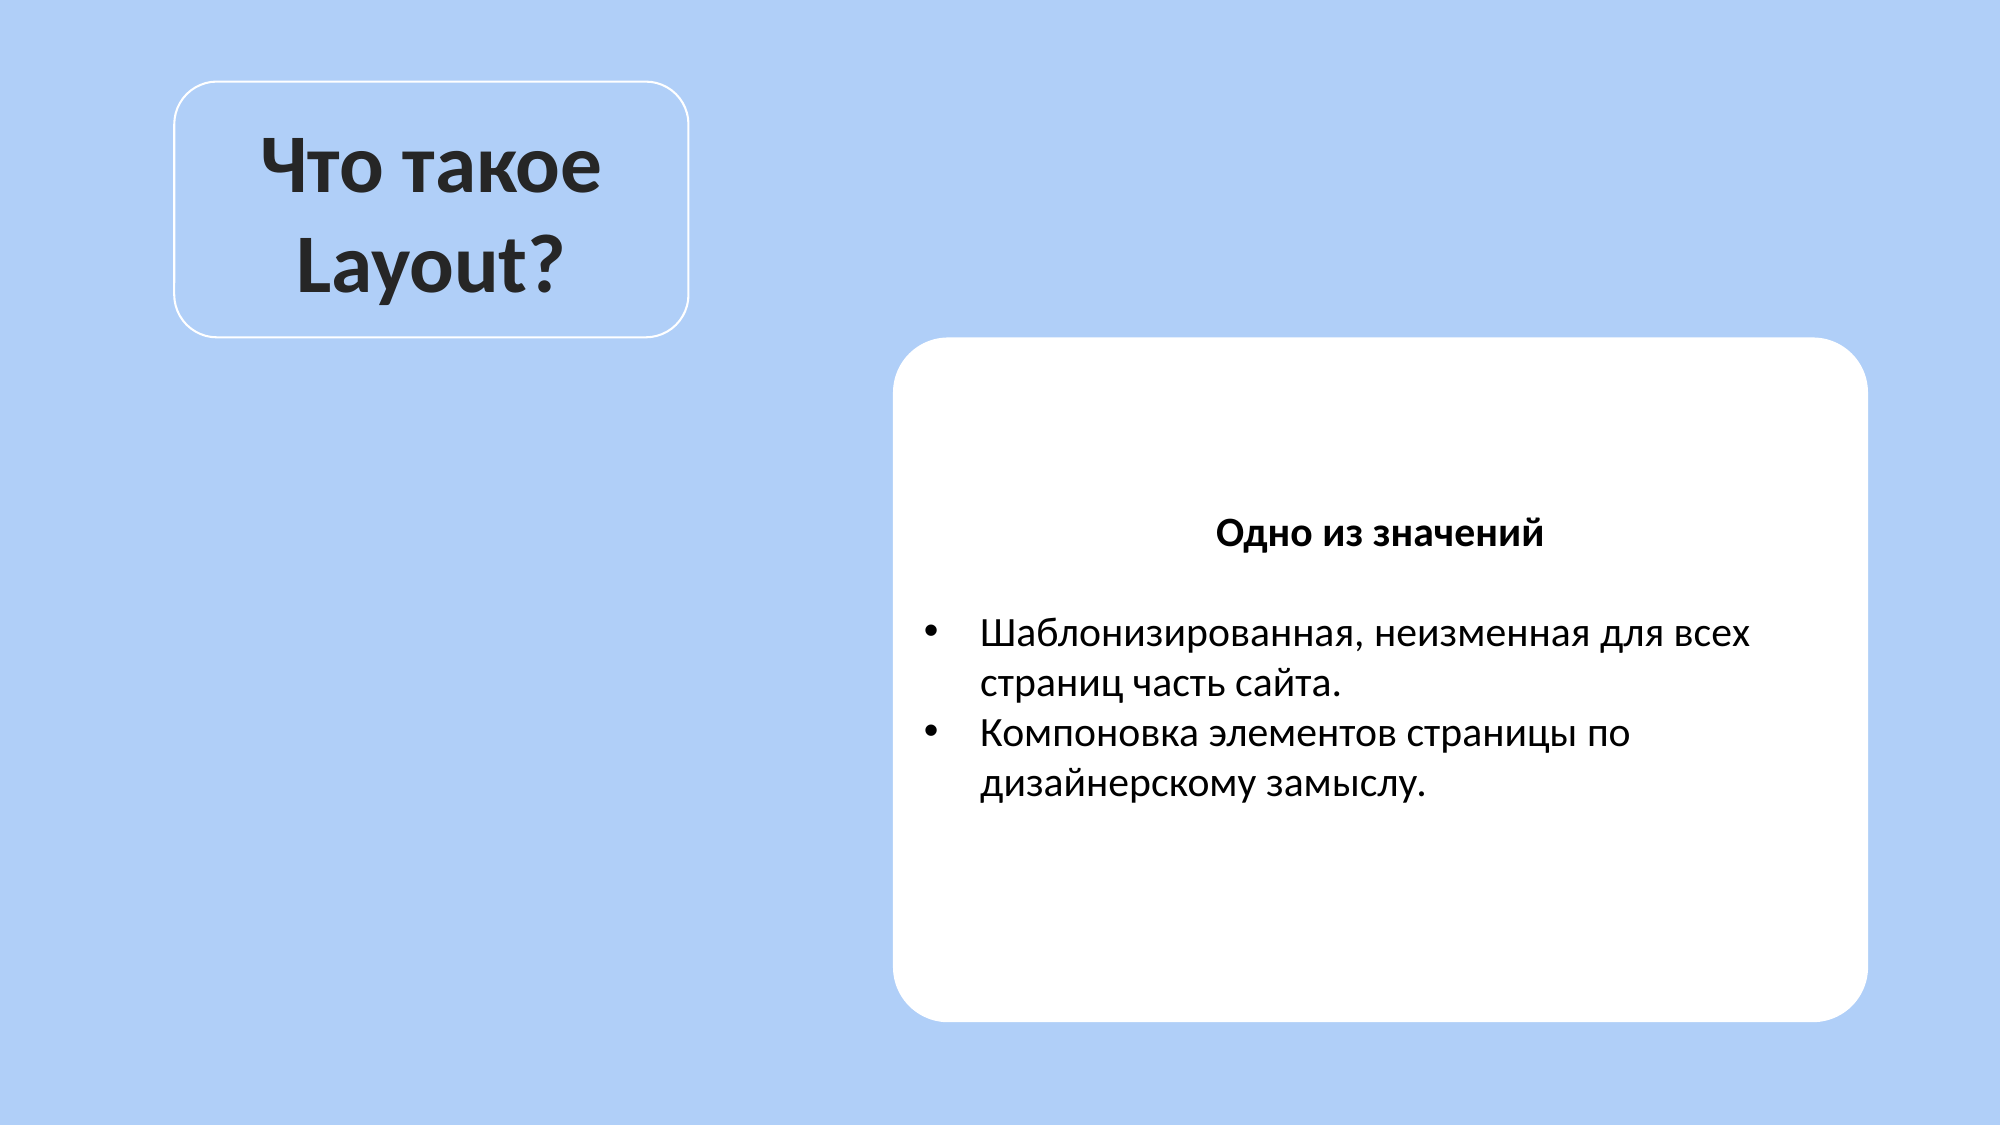

Что такое Layout?
Одно из значений

Шаблонизированная, неизменная для всех страниц часть сайта.
Компоновка элементов страницы по дизайнерскому замыслу.